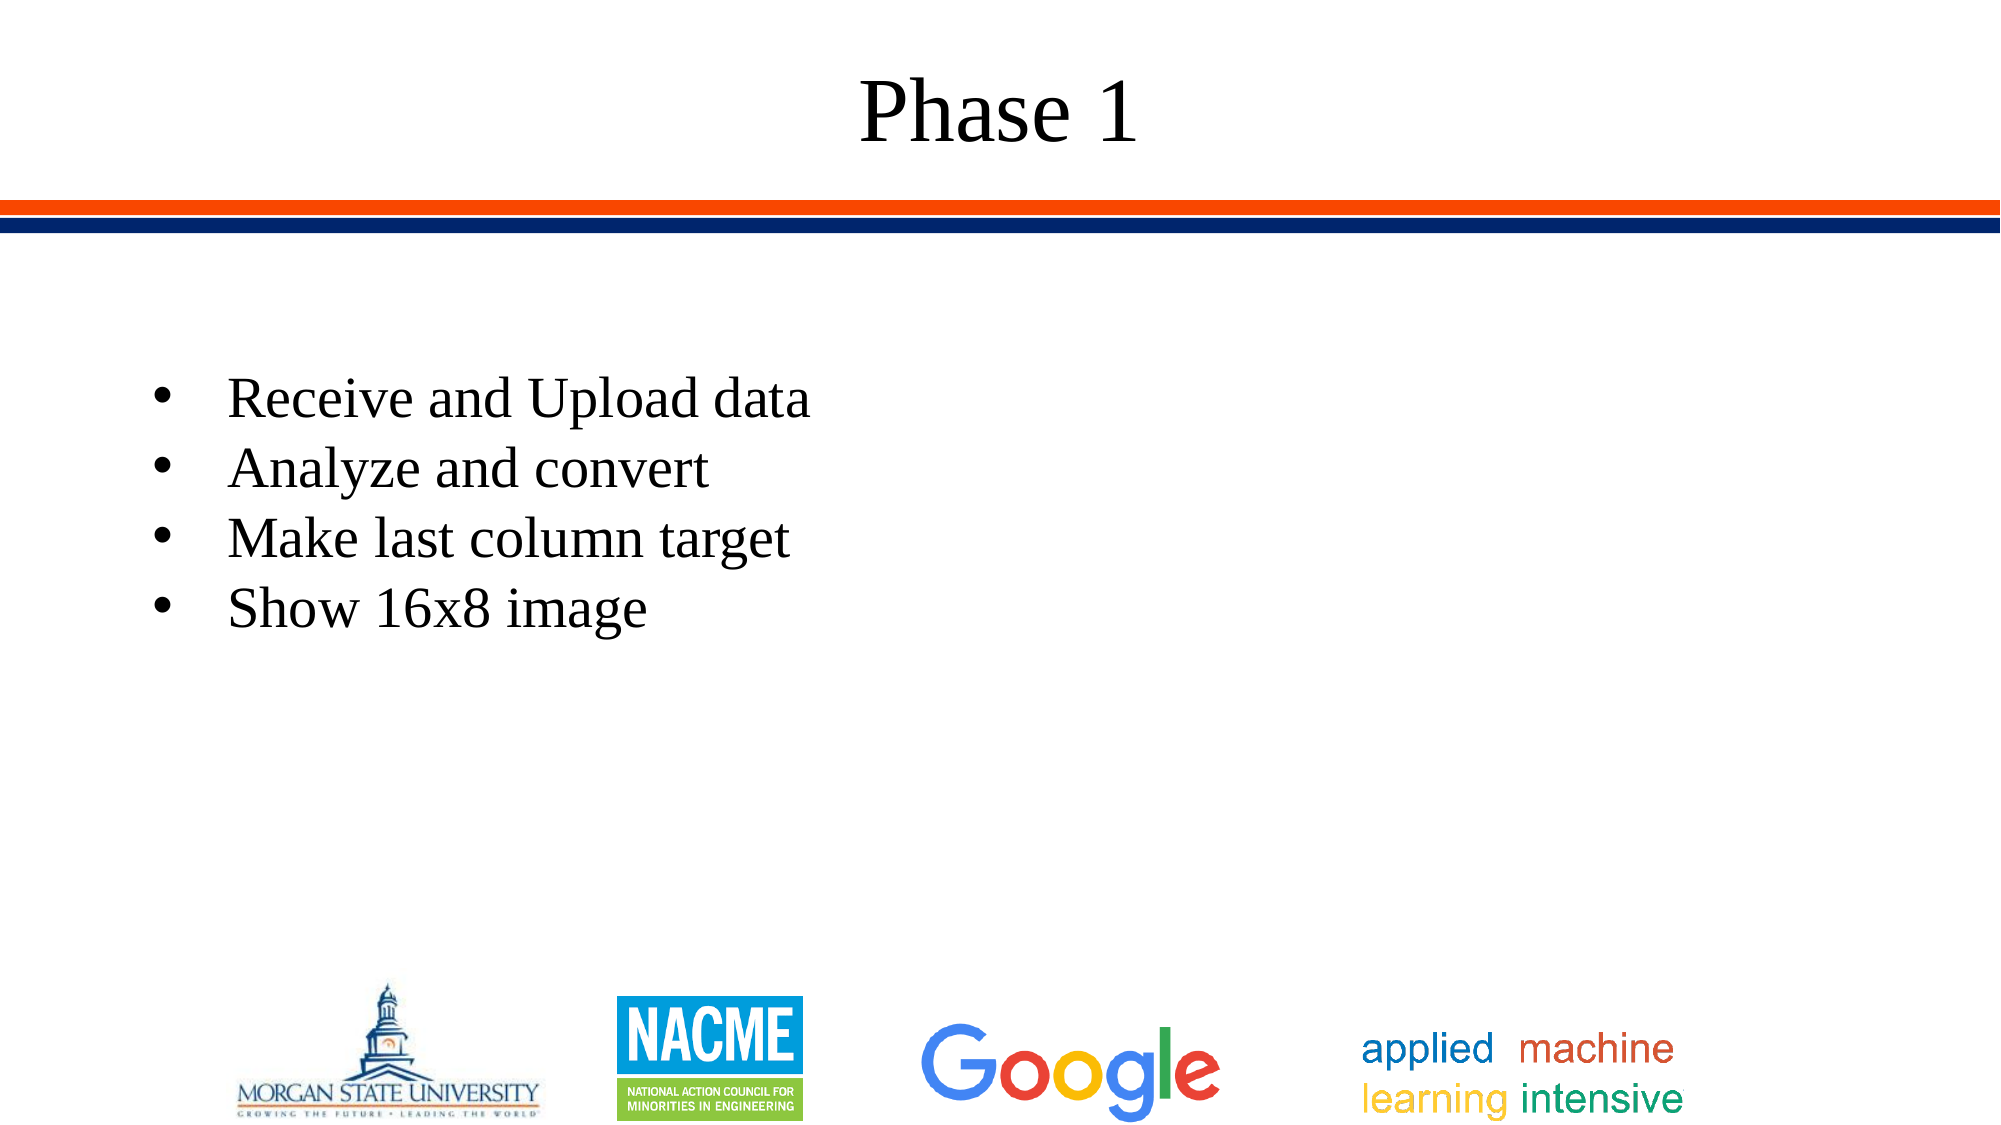

# Phase 1
Receive and Upload data
Analyze and convert
Make last column target
Show 16x8 image